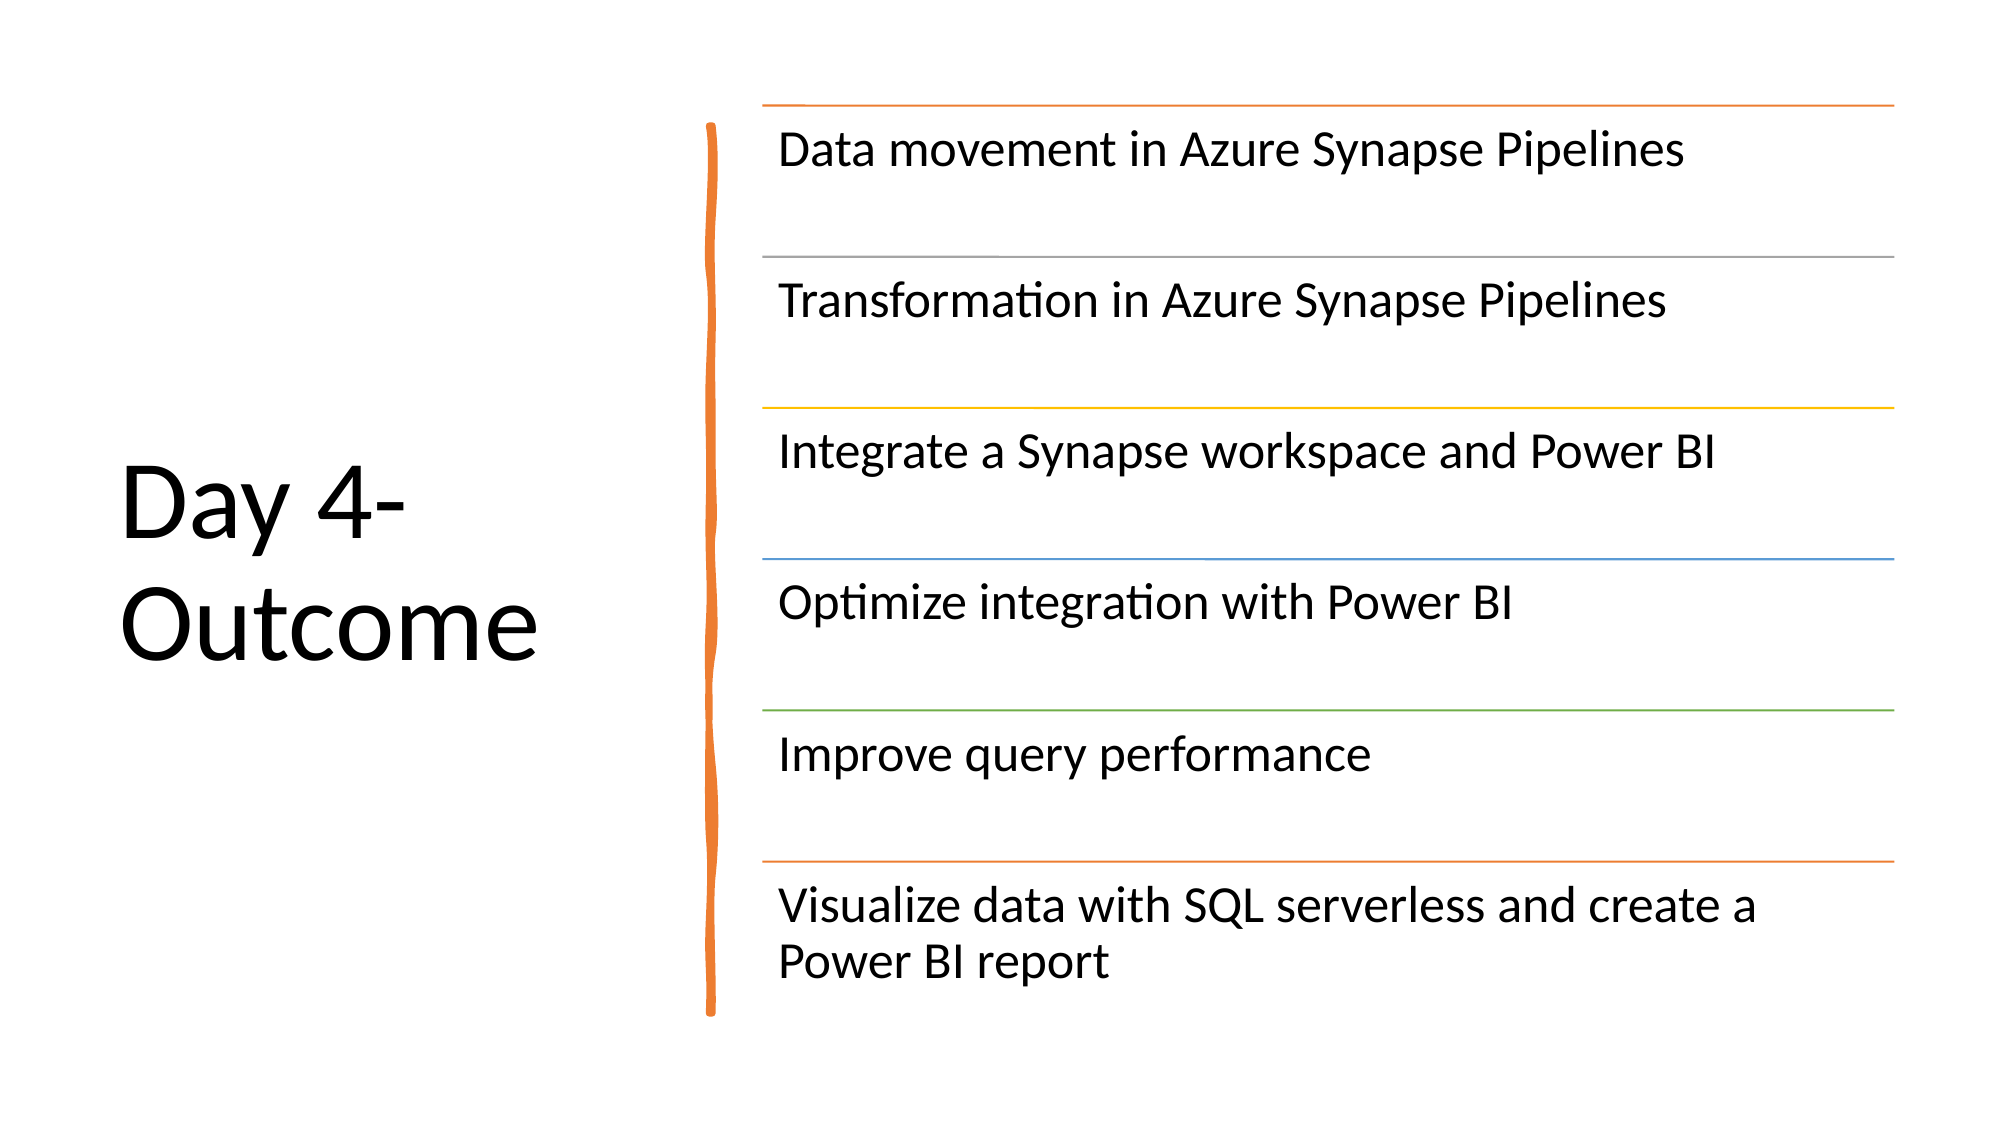

Data movement in Azure Synapse Pipelines
Transformation in Azure Synapse Pipelines
Integrate a Synapse workspace and Power BI
Optimize integration with Power BI
Improve query performance
Visualize data with SQL serverless and create a Power BI report
# Day 4-Outcome